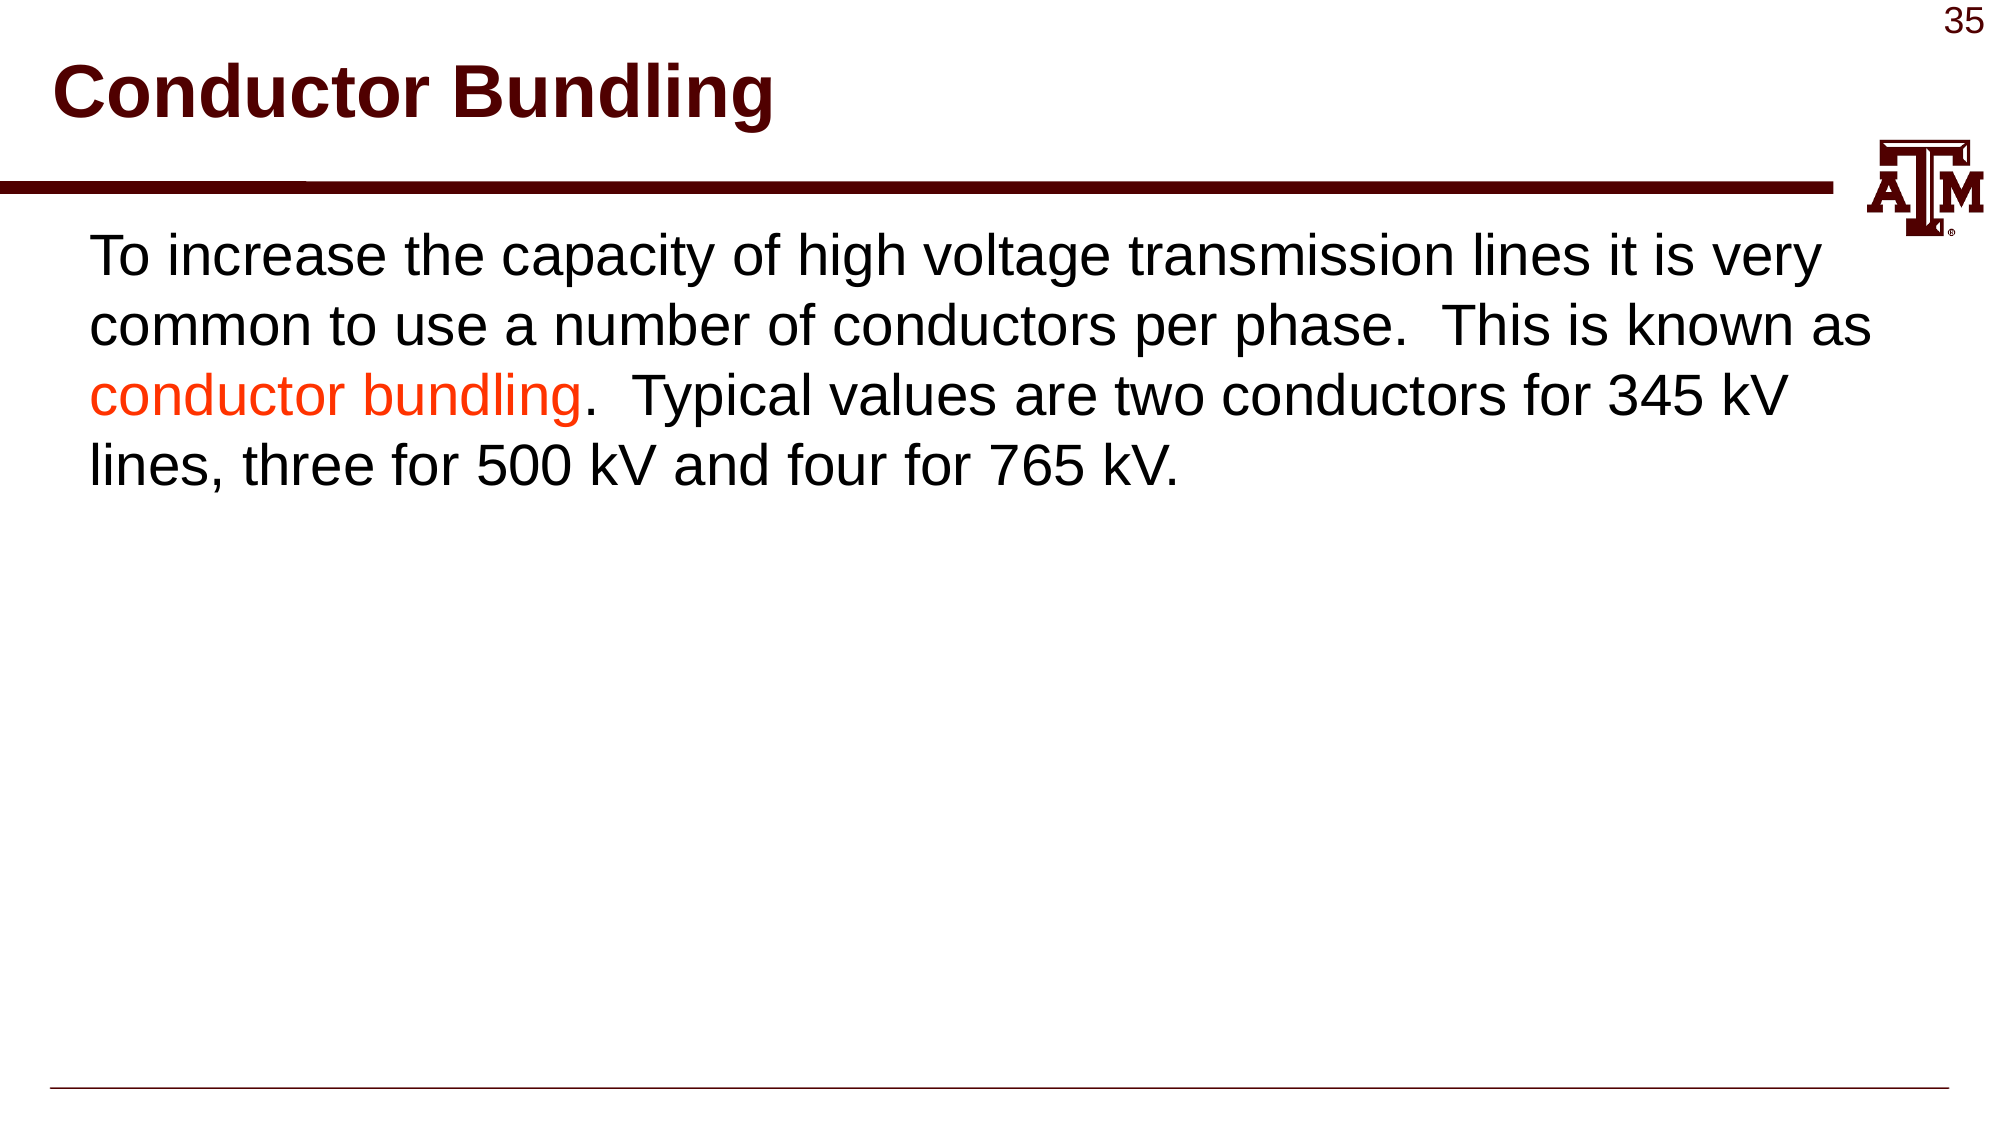

# Conductor Bundling
To increase the capacity of high voltage transmission lines it is very common to use a number of conductors per phase.  This is known as conductor bundling.  Typical values are two conductors for 345 kV lines, three for 500 kV and four for 765 kV.